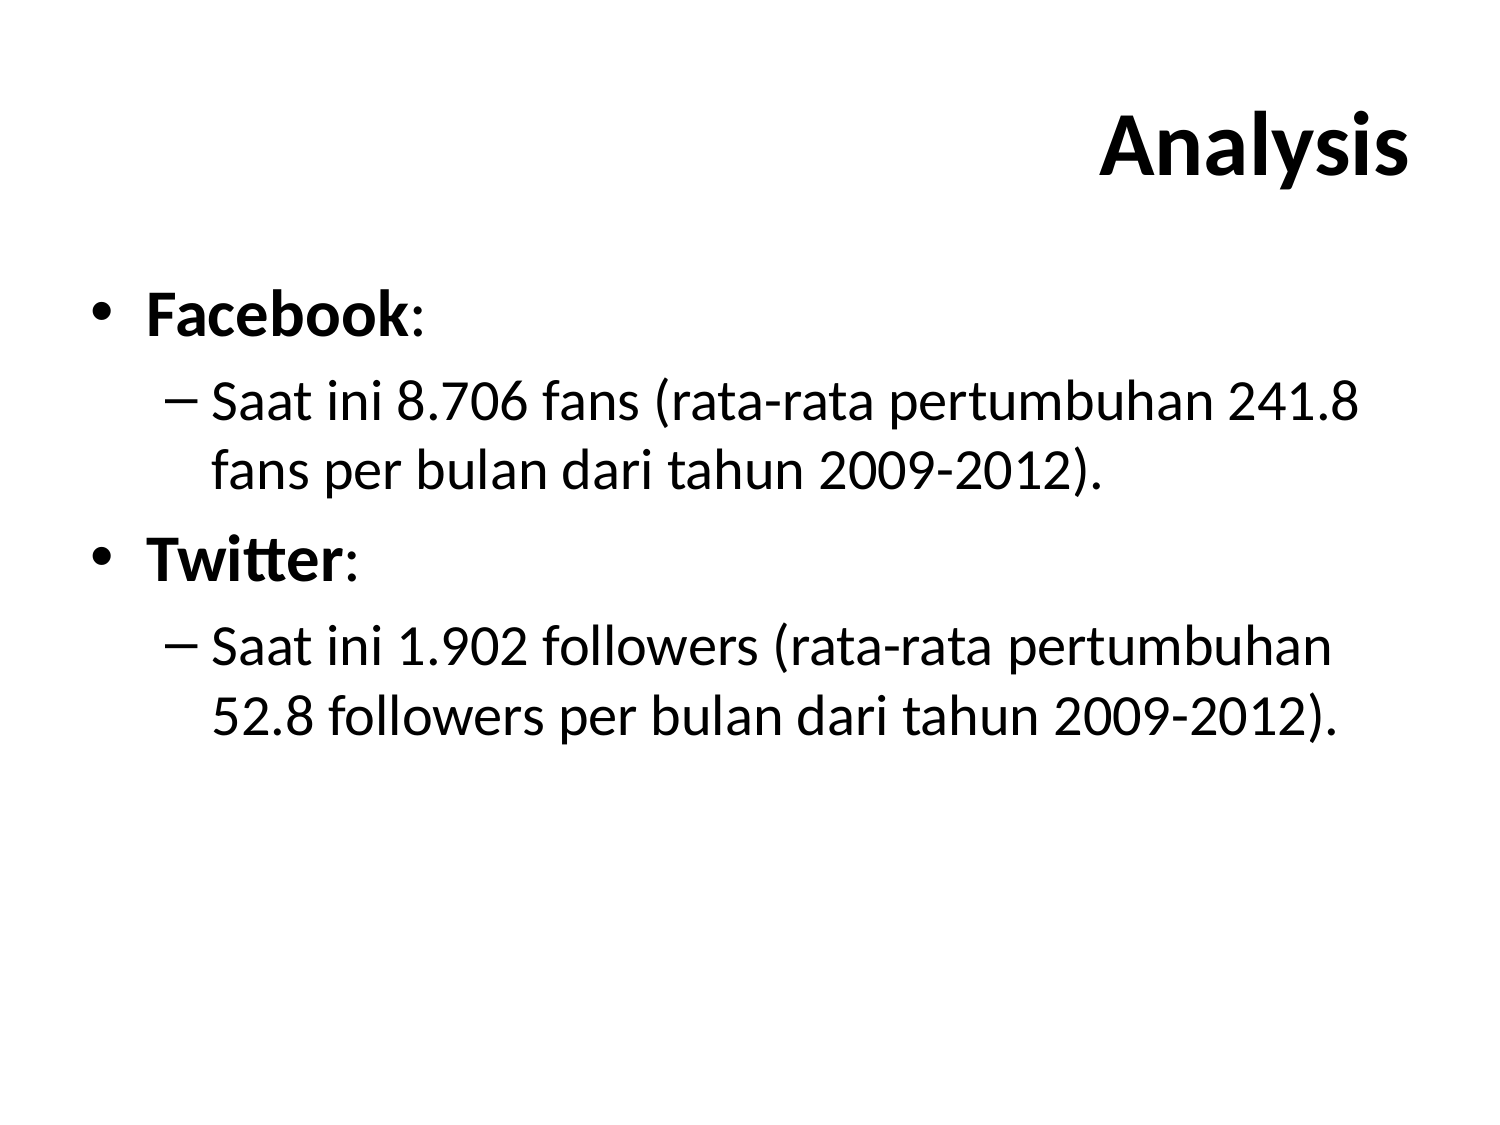

# Analysis
Facebook:
Saat ini 8.706 fans (rata-rata pertumbuhan 241.8 fans per bulan dari tahun 2009-2012).
Twitter:
Saat ini 1.902 followers (rata-rata pertumbuhan 52.8 followers per bulan dari tahun 2009-2012).